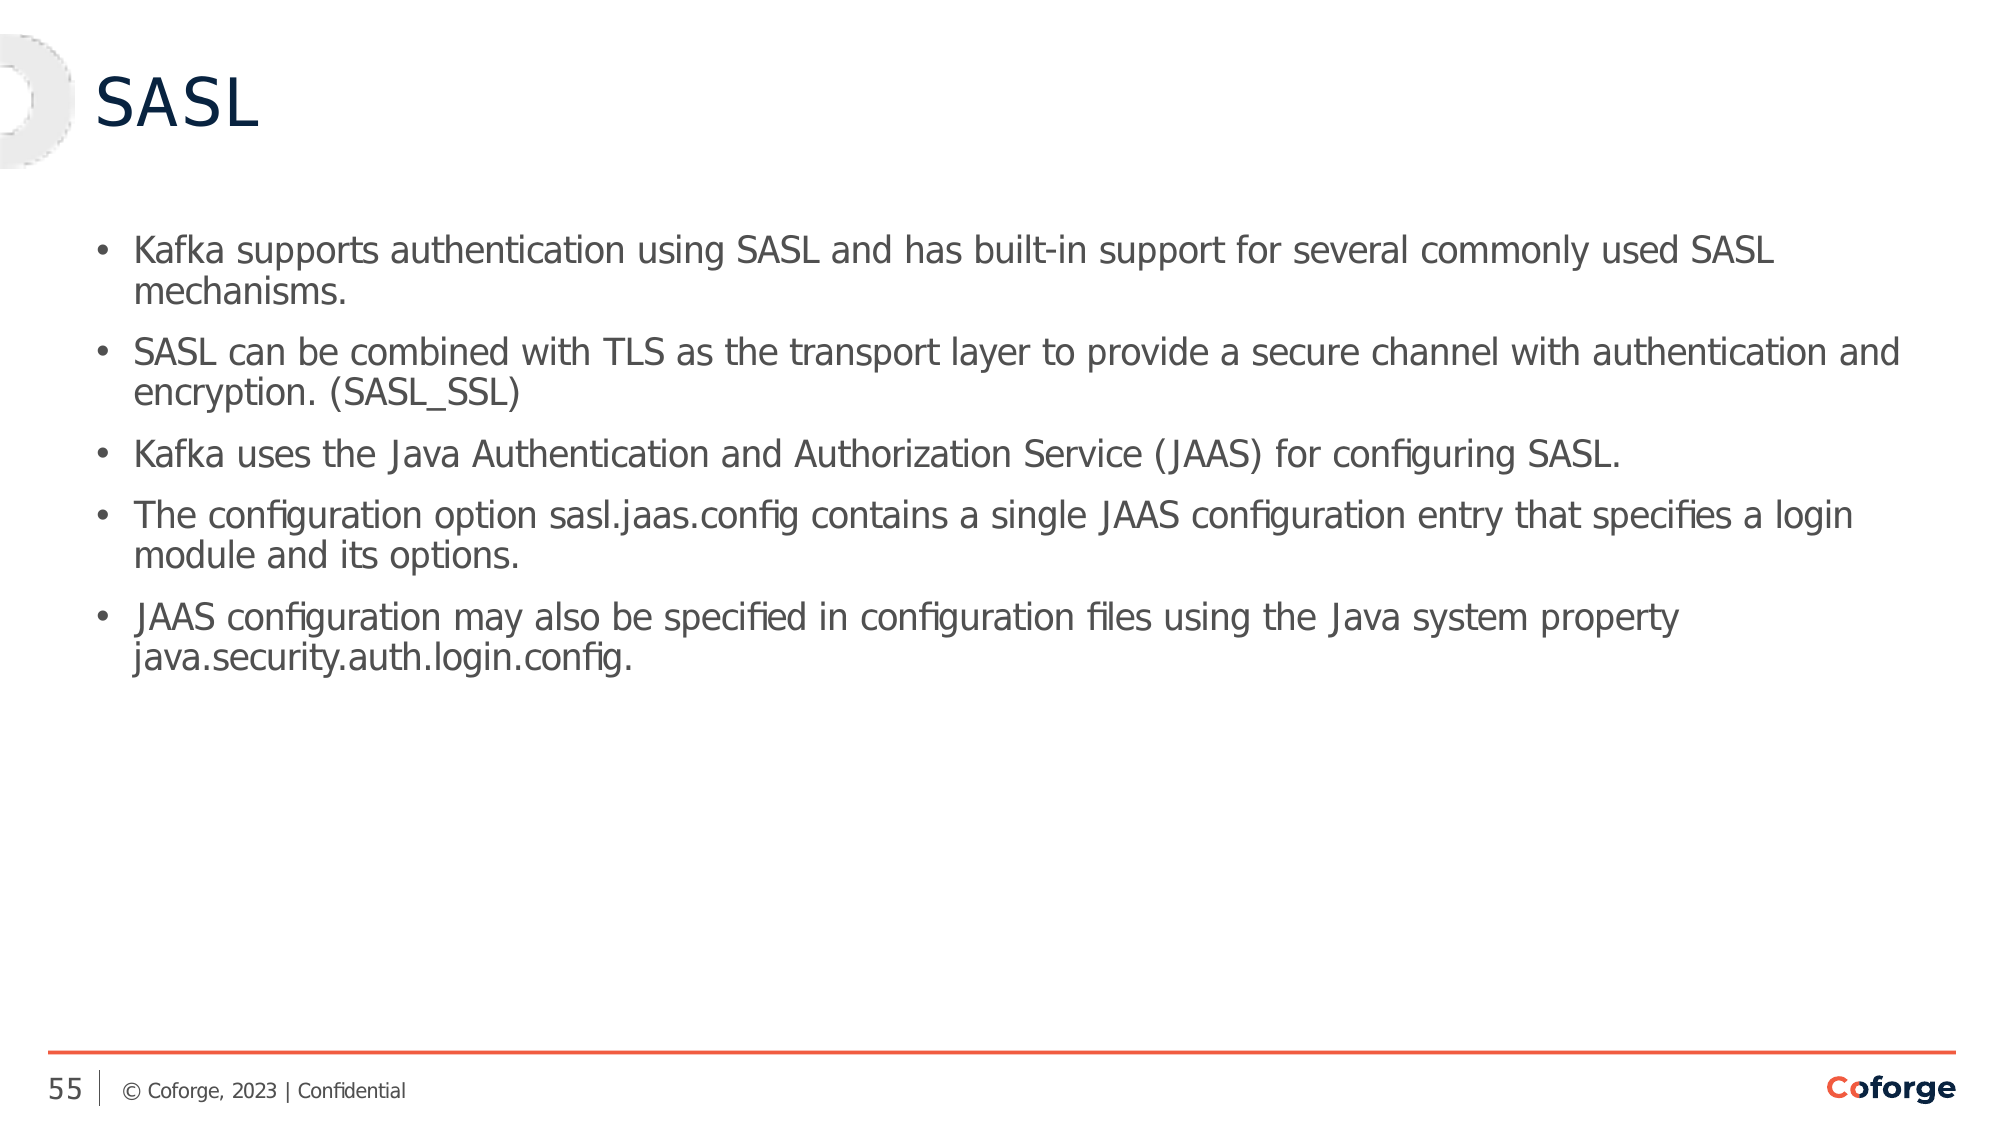

# SASL
Kafka supports authentication using SASL and has built-in support for several commonly used SASL mechanisms.
SASL can be combined with TLS as the transport layer to provide a secure channel with authentication and encryption. (SASL_SSL)
Kafka uses the Java Authentication and Authorization Service (JAAS) for configuring SASL.
The configuration option sasl.jaas.config contains a single JAAS configuration entry that specifies a login module and its options.
JAAS configuration may also be specified in configuration files using the Java system property java.security.auth.login.config.